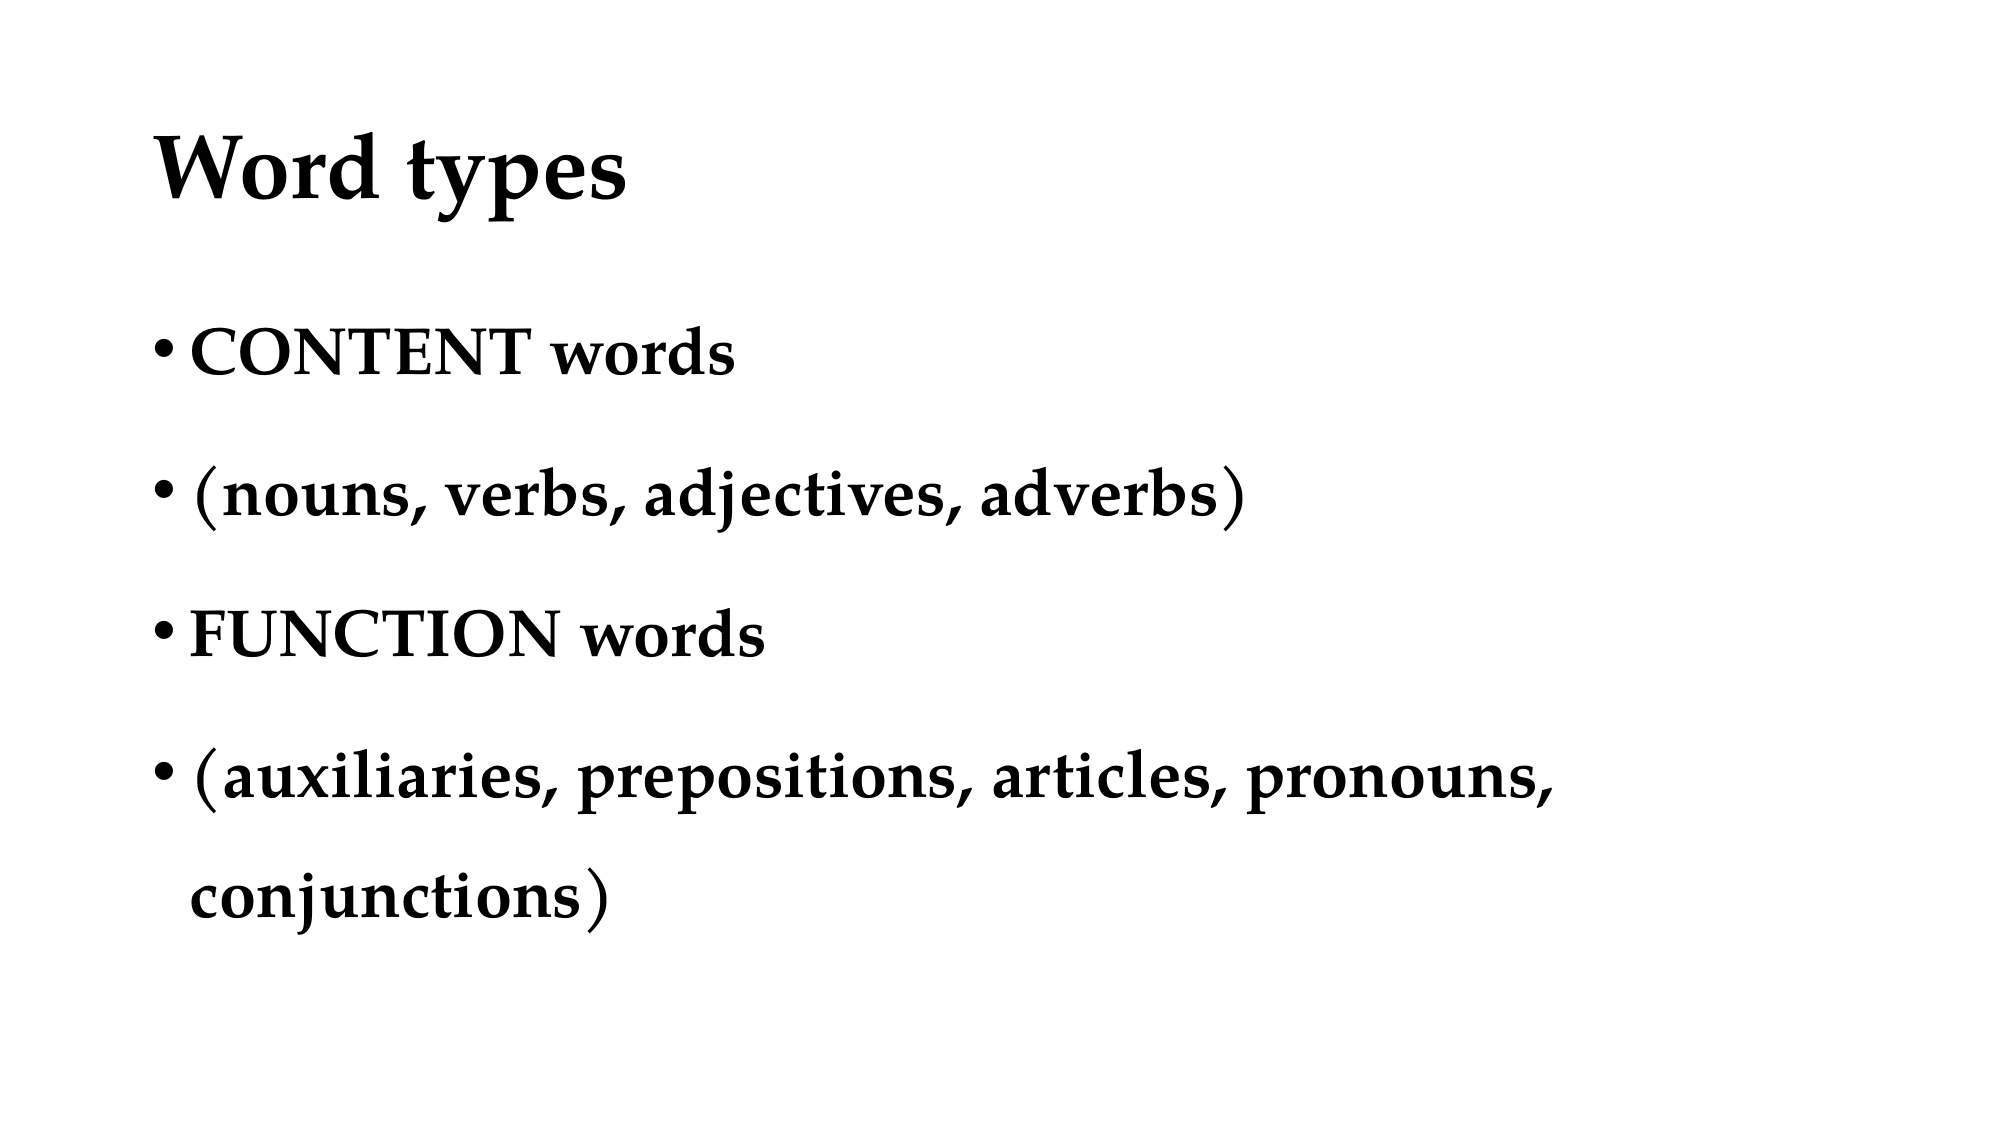

# Word types
CONTENT words
(nouns, verbs, adjectives, adverbs)
FUNCTION words
(auxiliaries, prepositions, articles, pronouns, conjunctions)